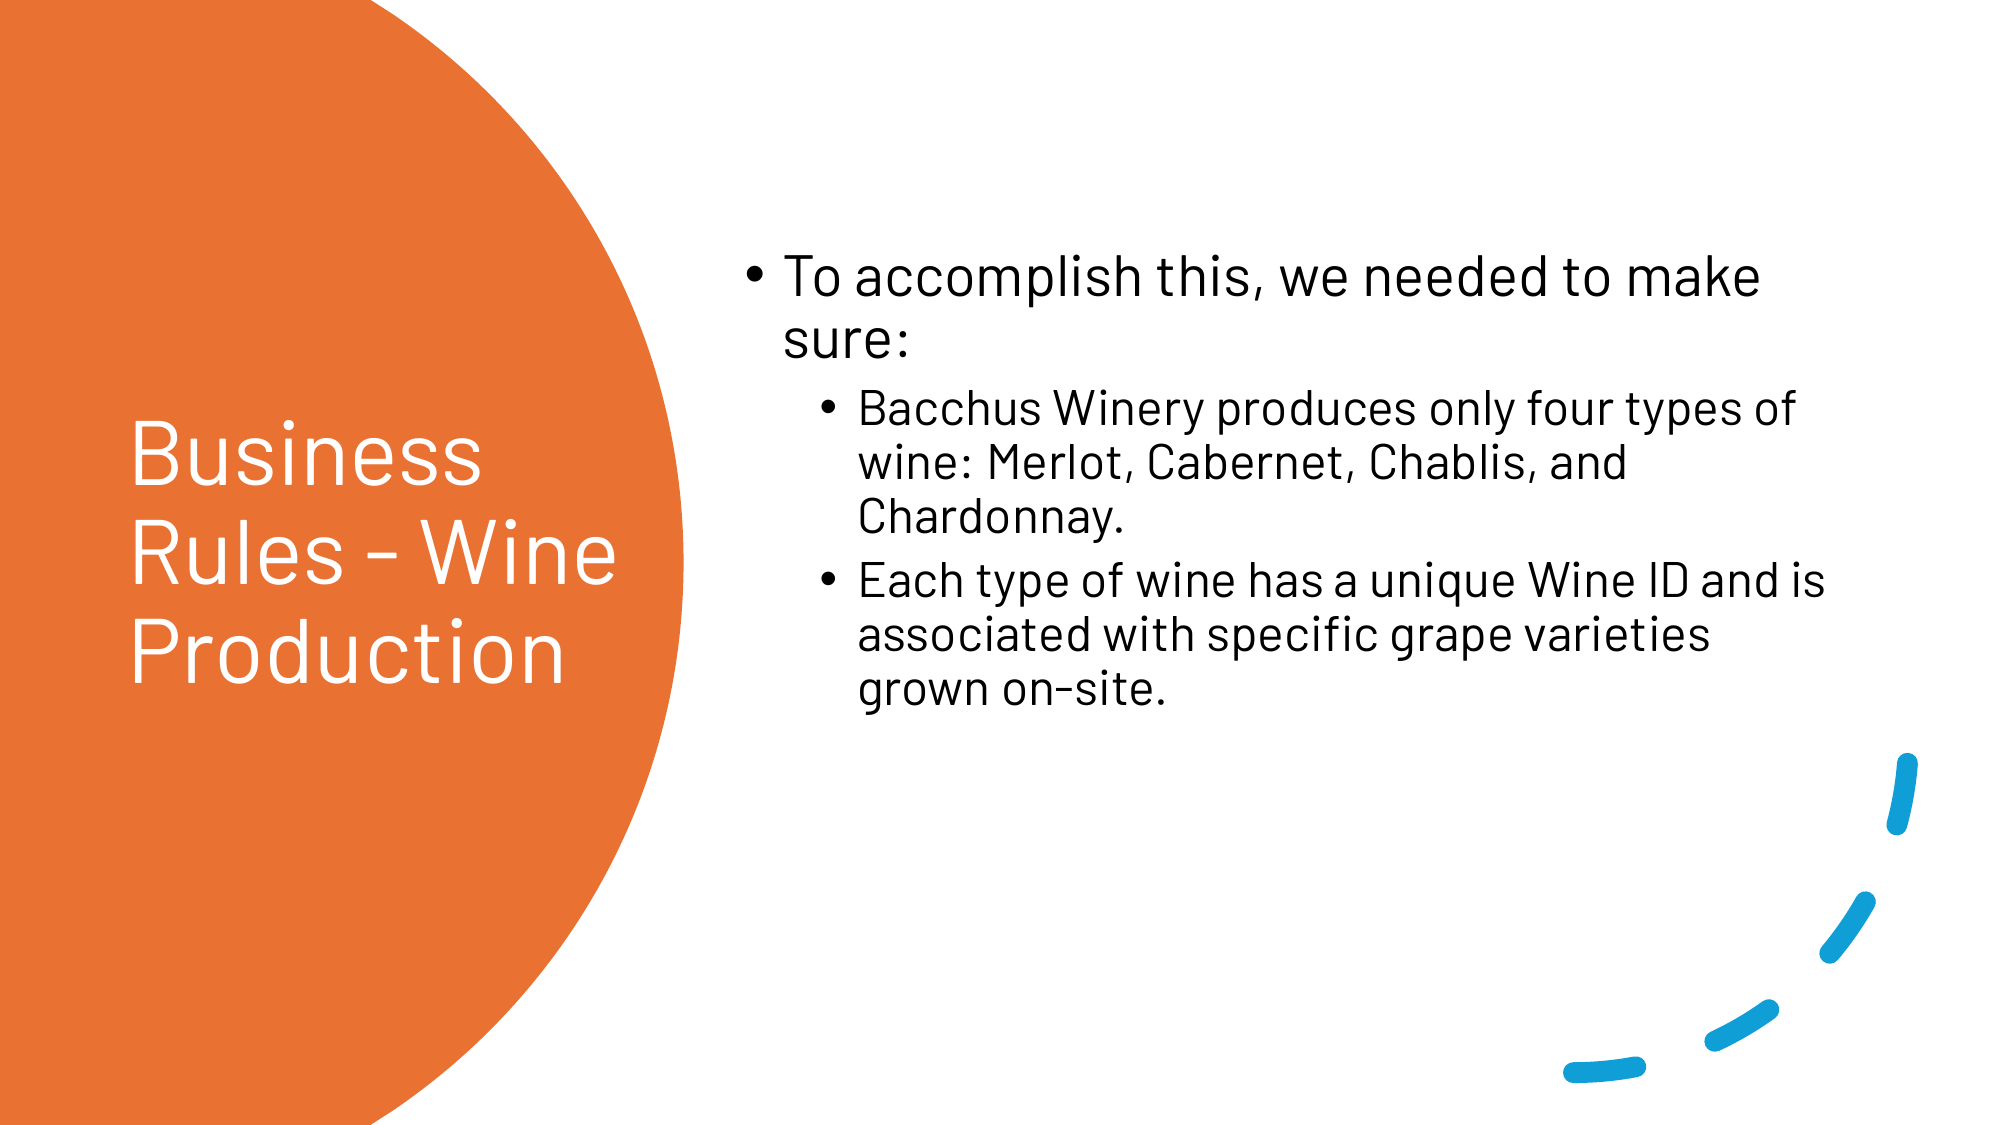

To accomplish this, we needed to make sure:
Bacchus Winery produces only four types of wine: Merlot, Cabernet, Chablis, and Chardonnay.
Each type of wine has a unique Wine ID and is associated with specific grape varieties grown on-site.

# Business Rules - Wine Production